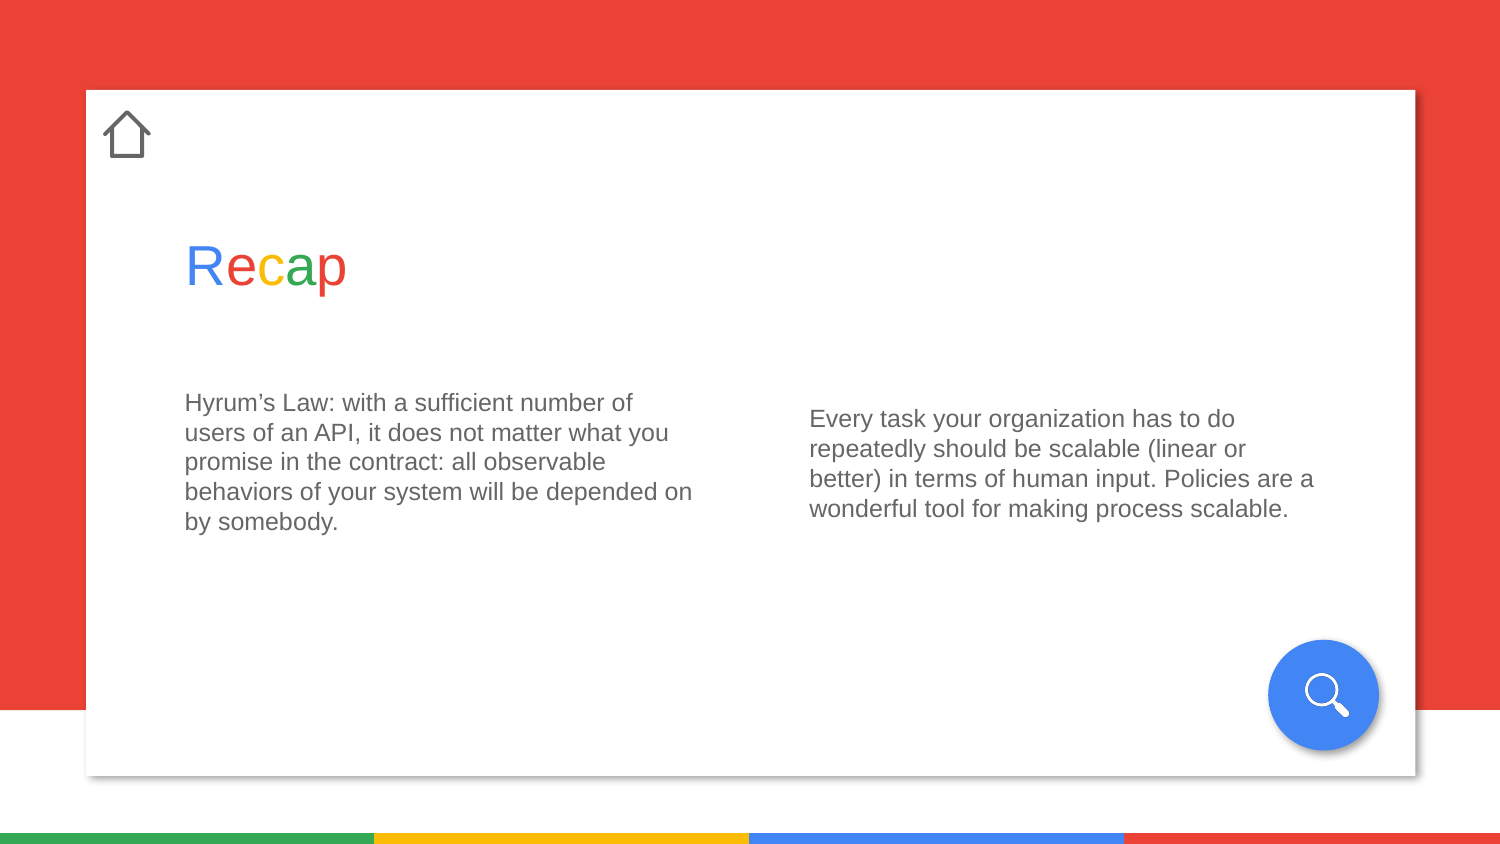

Recap
Hyrum’s Law: with a sufficient number of users of an API, it does not matter what you promise in the contract: all observable behaviors of your system will be depended on by somebody.
Every task your organization has to do repeatedly should be scalable (linear or better) in terms of human input. Policies are a wonderful tool for making process scalable.